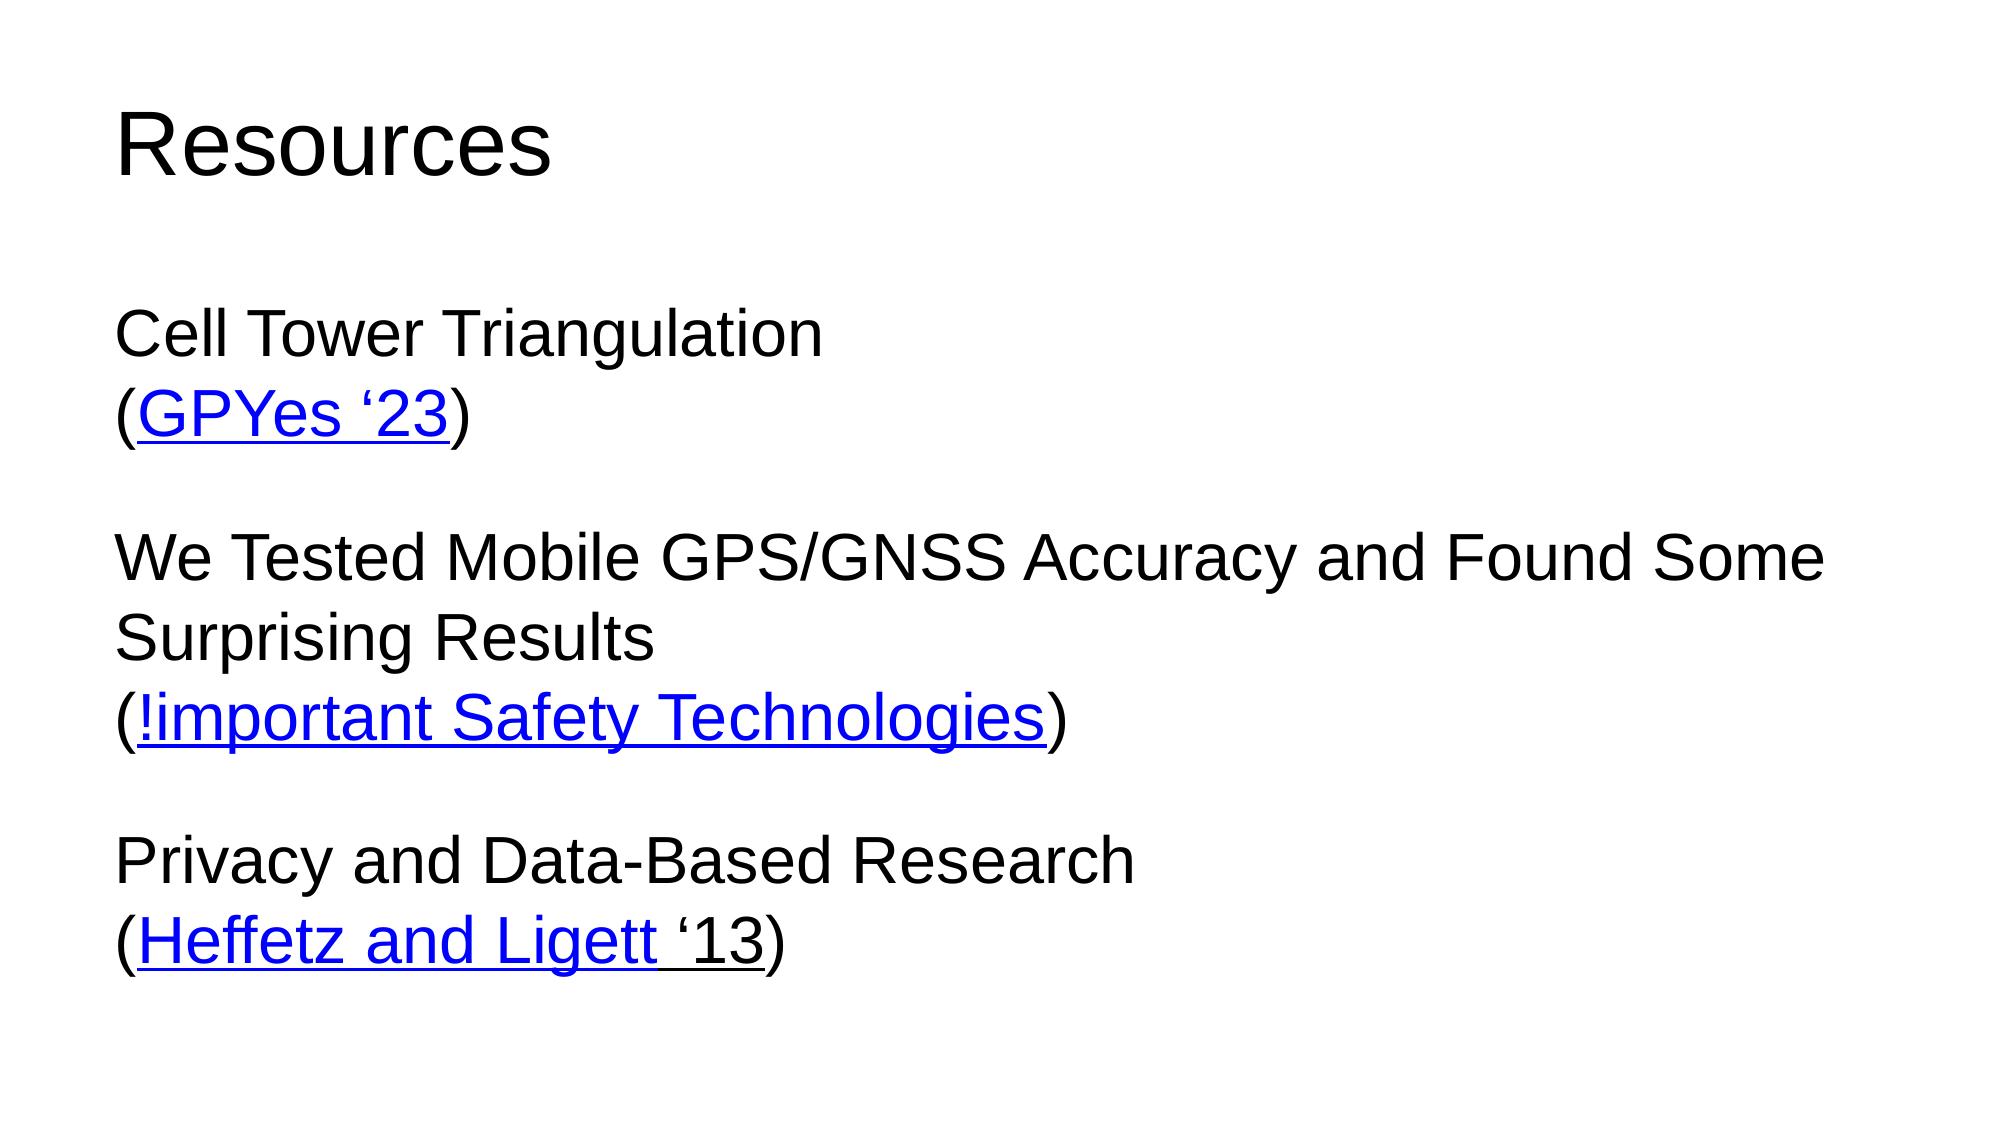

# Resources
Cell Tower Triangulation
(GPYes ‘23)
We Tested Mobile GPS/GNSS Accuracy and Found Some Surprising Results
(!important Safety Technologies)
Privacy and Data-Based Research
(Heffetz and Ligett ‘13)